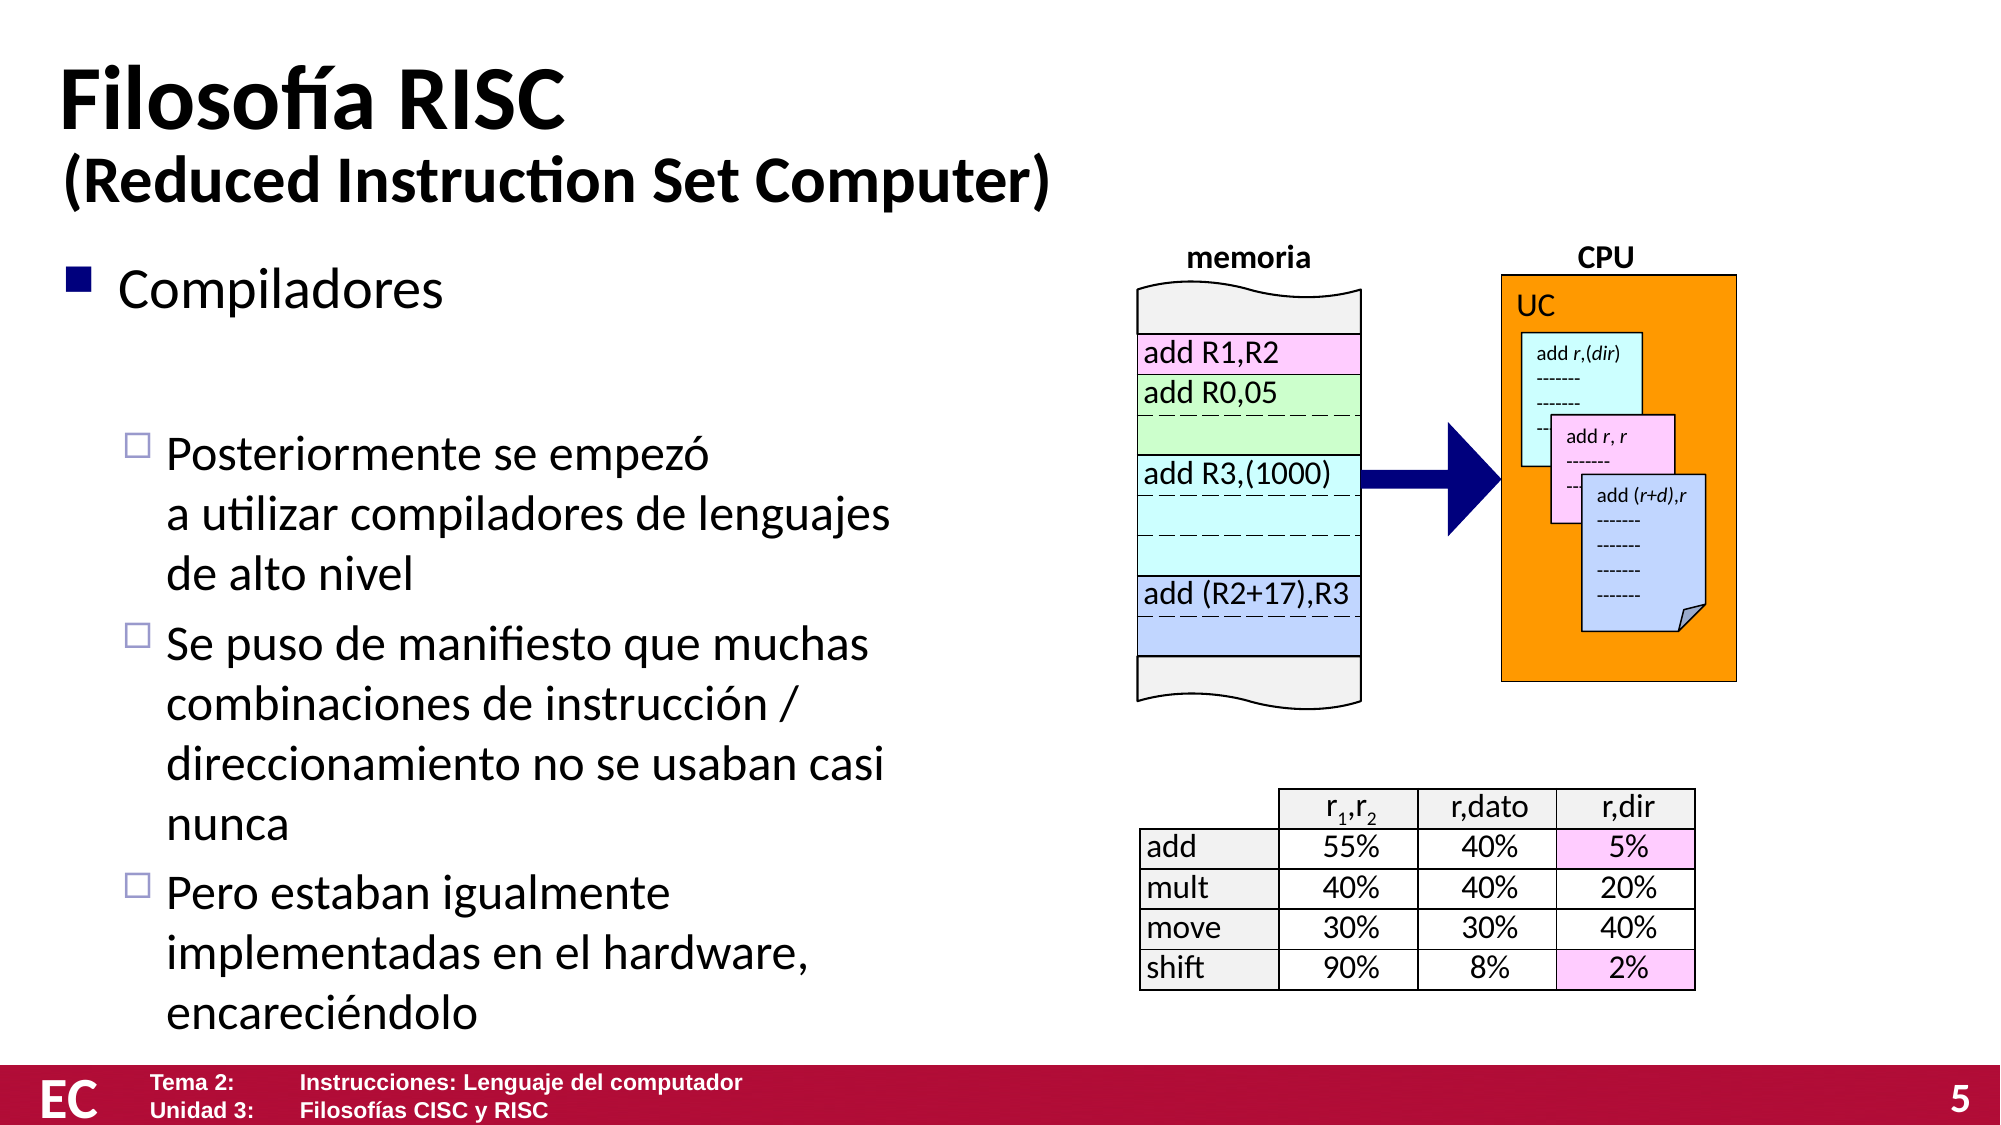

# Filosofía RISC
(Reduced Instruction Set Computer)
memoria
CPU
UC
add r,(dir)
-------
-------
-------

add r, r
-------
-------

add (r+d),r
-------
-------
-------
-------

Compiladores

Posteriormente se empezó
a utilizar compiladores de lenguajes de alto nivel
Se puso de manifiesto que muchas combinaciones de instrucción / direccionamiento no se usaban casi nunca
Pero estaban igualmente implementadas en el hardware, encareciéndolo

| add R1,R2 |
| --- |
| add R0,05 |
|  |
| add R3,(1000) |
|  |
|  |
| add (R2+17),R3 |
|  |

|  | r1,r2 | r,dato | r,dir |
| --- | --- | --- | --- |
| add | 55% | 40% | 5% |
| mult | 40% | 40% | 20% |
| move | 30% | 30% | 40% |
| shift | 90% | 8% | 2% |